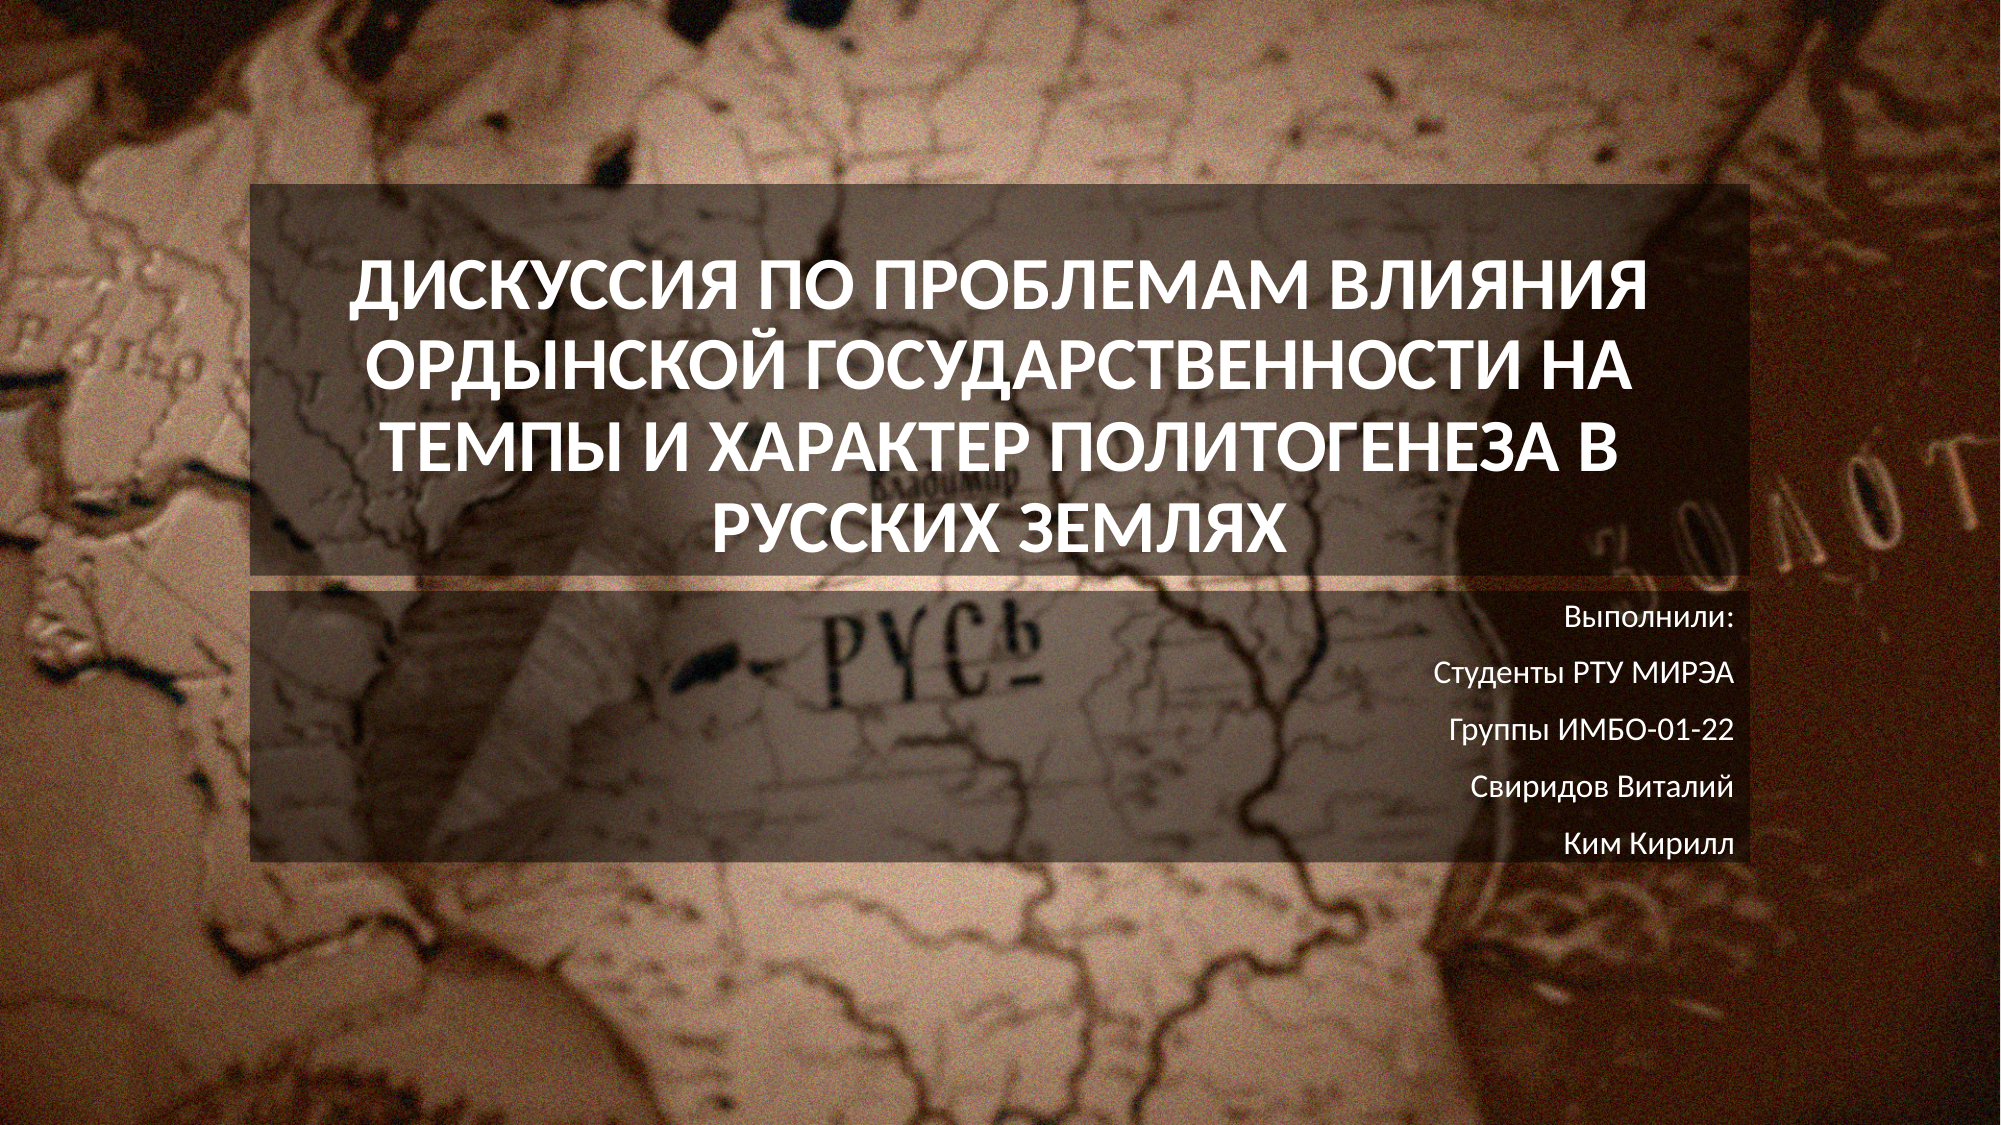

# ДИСКУССИЯ ПО ПРОБЛЕМАМ ВЛИЯНИЯ ОРДЫНСКОЙ ГОСУДАРСТВЕННОСТИ НА ТЕМПЫ И ХАРАКТЕР ПОЛИТОГЕНЕЗА В РУССКИХ ЗЕМЛЯХ
Выполнили:
Студенты РТУ МИРЭА
Группы ИМБО-01-22
Свиридов Виталий
Ким Кирилл